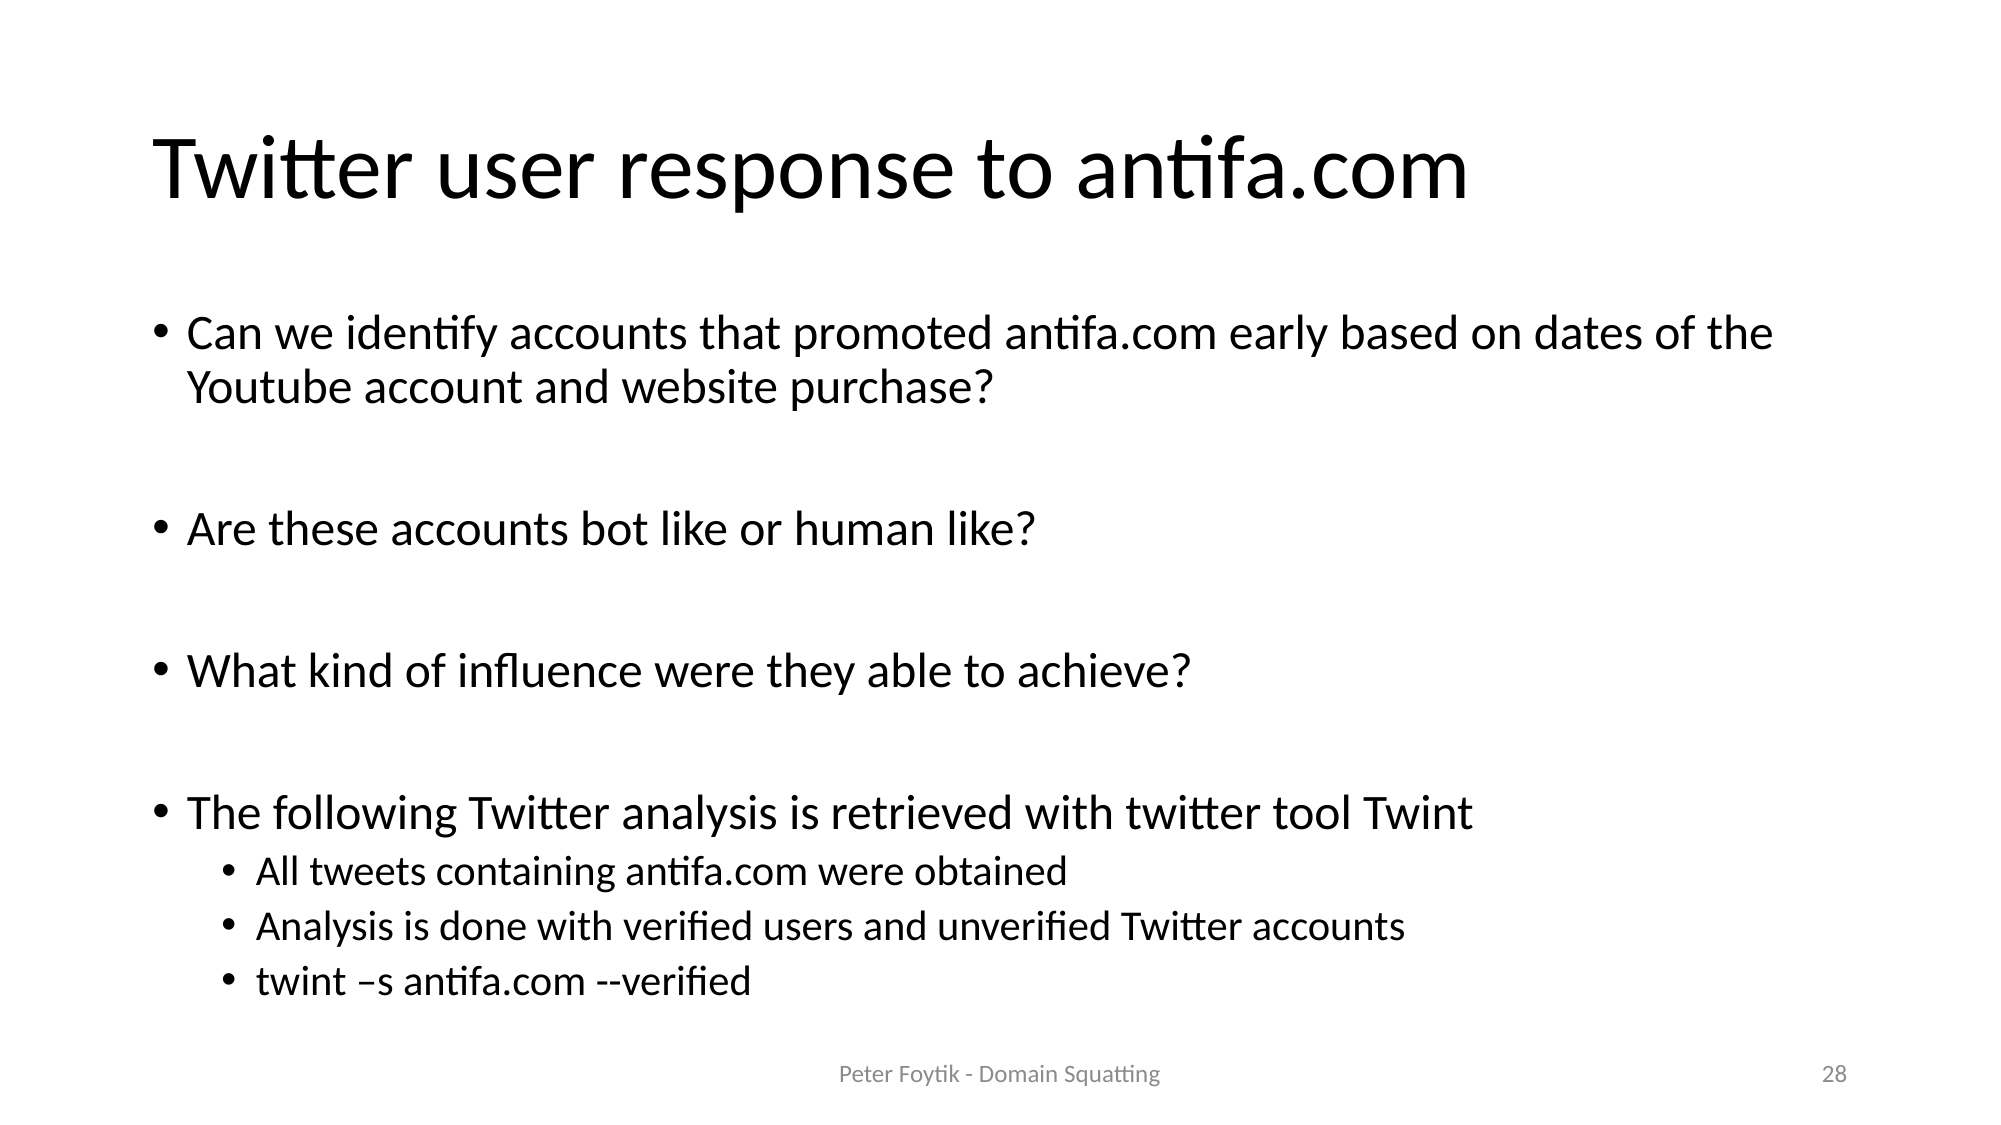

# Twitter user response to antifa.com
Can we identify accounts that promoted antifa.com early based on dates of the Youtube account and website purchase?

Are these accounts bot like or human like?

What kind of influence were they able to achieve?

The following Twitter analysis is retrieved with twitter tool Twint
All tweets containing antifa.com were obtained
Analysis is done with verified users and unverified Twitter accounts
twint –s antifa.com --verified
Peter Foytik - Domain Squatting
28